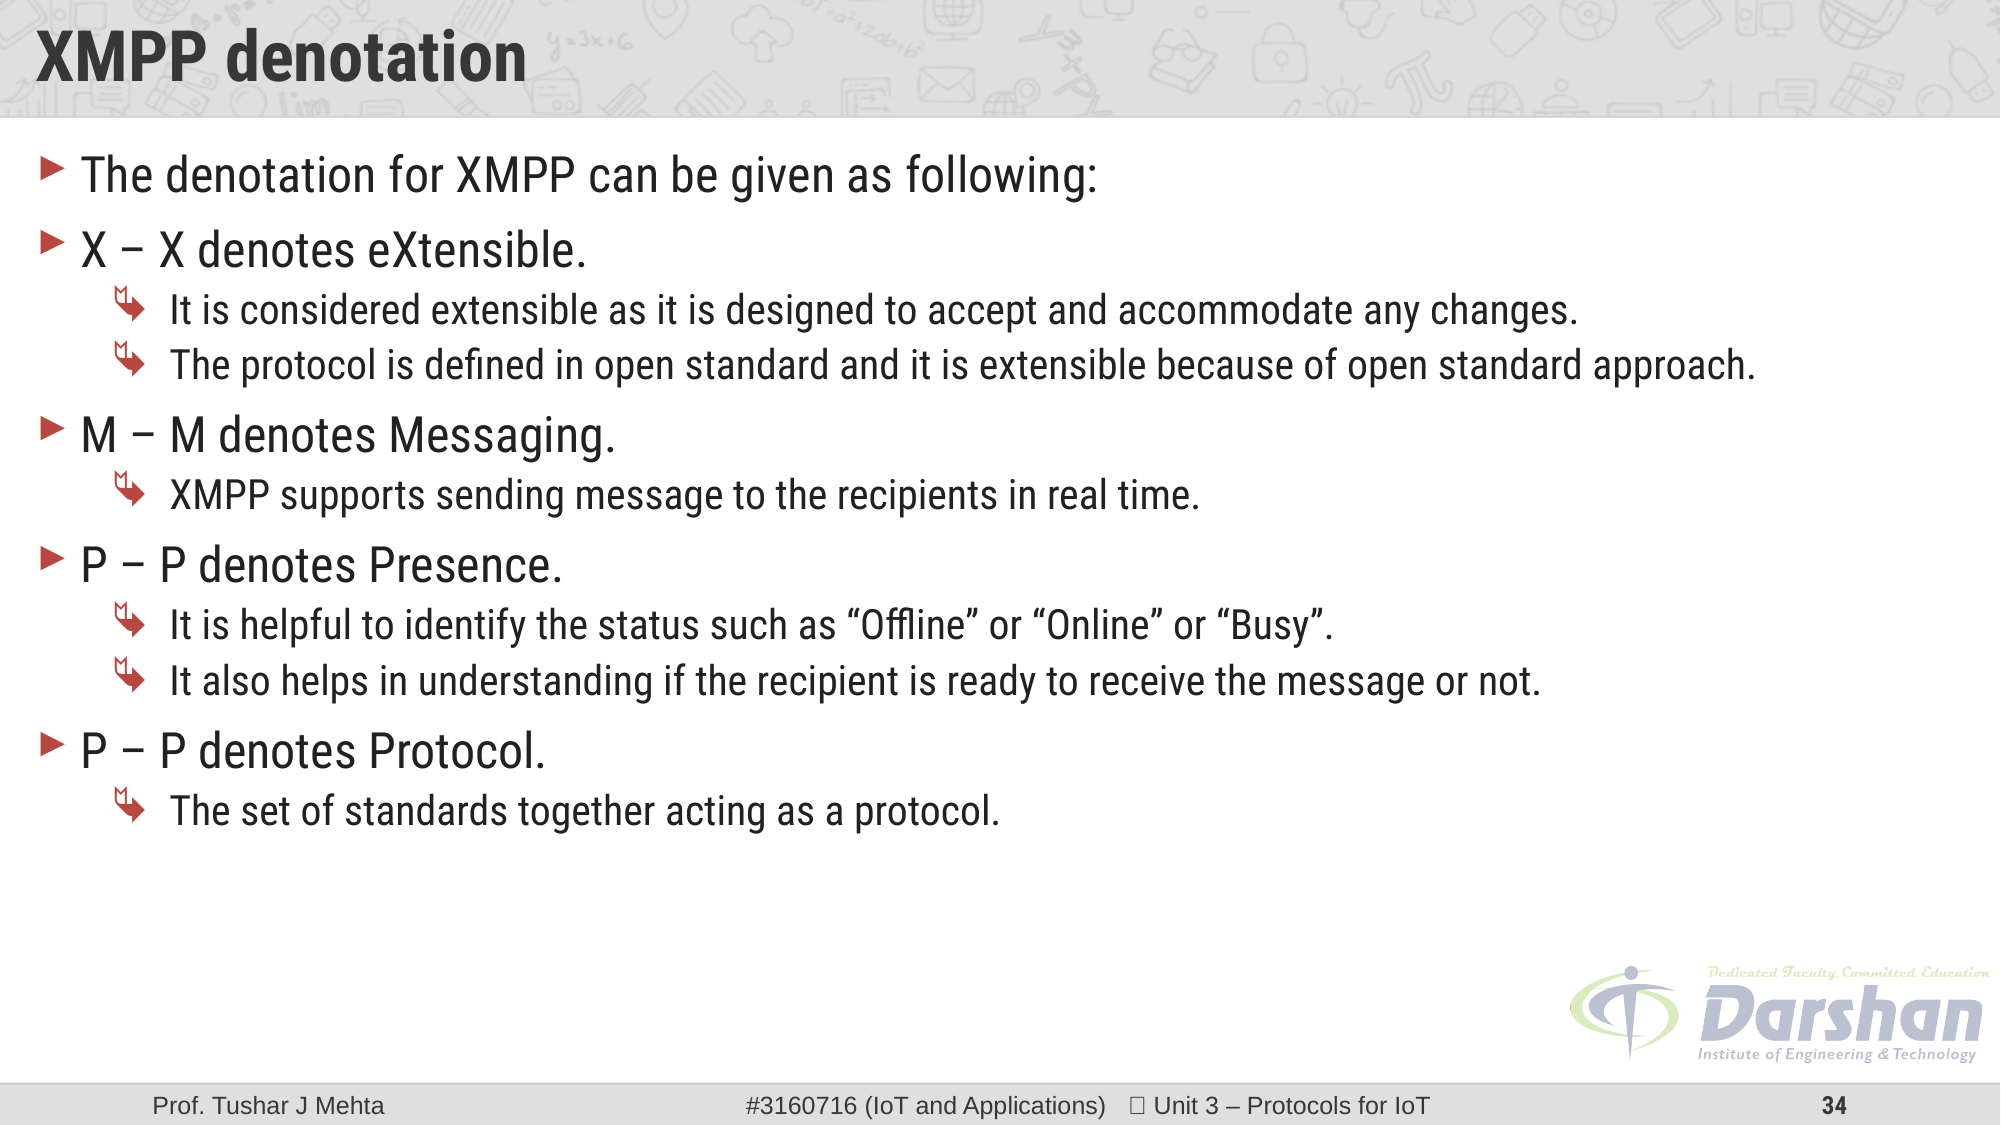

# XMPP denotation
The denotation for XMPP can be given as following:
X – X denotes eXtensible.
It is considered extensible as it is designed to accept and accommodate any changes.
The protocol is defined in open standard and it is extensible because of open standard approach.
M – M denotes Messaging.
XMPP supports sending message to the recipients in real time.
P – P denotes Presence.
It is helpful to identify the status such as “Offline” or “Online” or “Busy”.
It also helps in understanding if the recipient is ready to receive the message or not.
P – P denotes Protocol.
The set of standards together acting as a protocol.